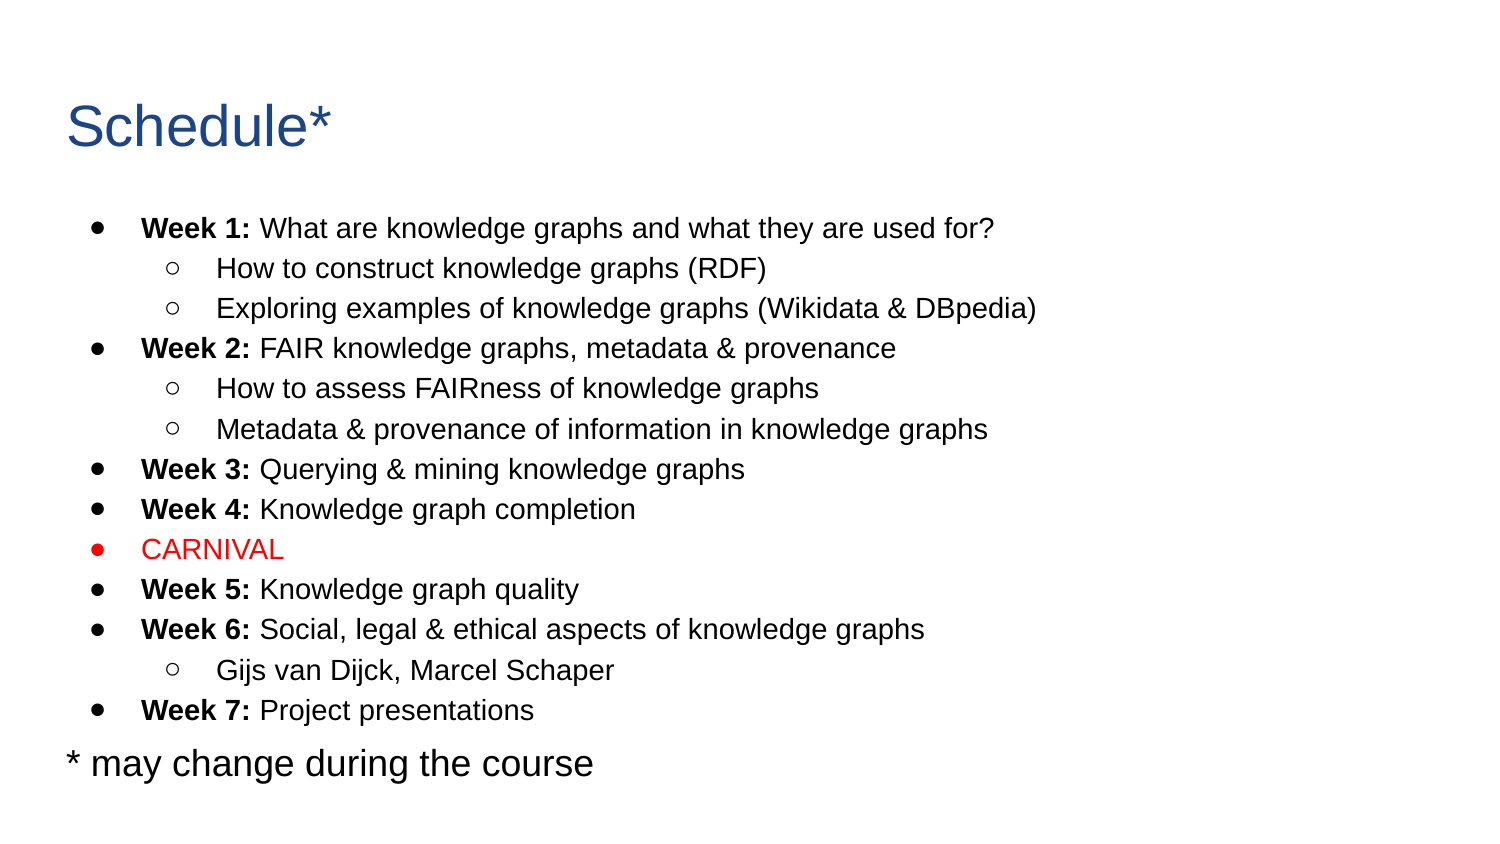

# Schedule*
Week 1: What are knowledge graphs and what they are used for?
How to construct knowledge graphs (RDF)
Exploring examples of knowledge graphs (Wikidata & DBpedia)
Week 2: FAIR knowledge graphs, metadata & provenance
How to assess FAIRness of knowledge graphs
Metadata & provenance of information in knowledge graphs
Week 3: Querying & mining knowledge graphs
Week 4: Knowledge graph completion
CARNIVAL
Week 5: Knowledge graph quality
Week 6: Social, legal & ethical aspects of knowledge graphs
Gijs van Dijck, Marcel Schaper
Week 7: Project presentations
* may change during the course